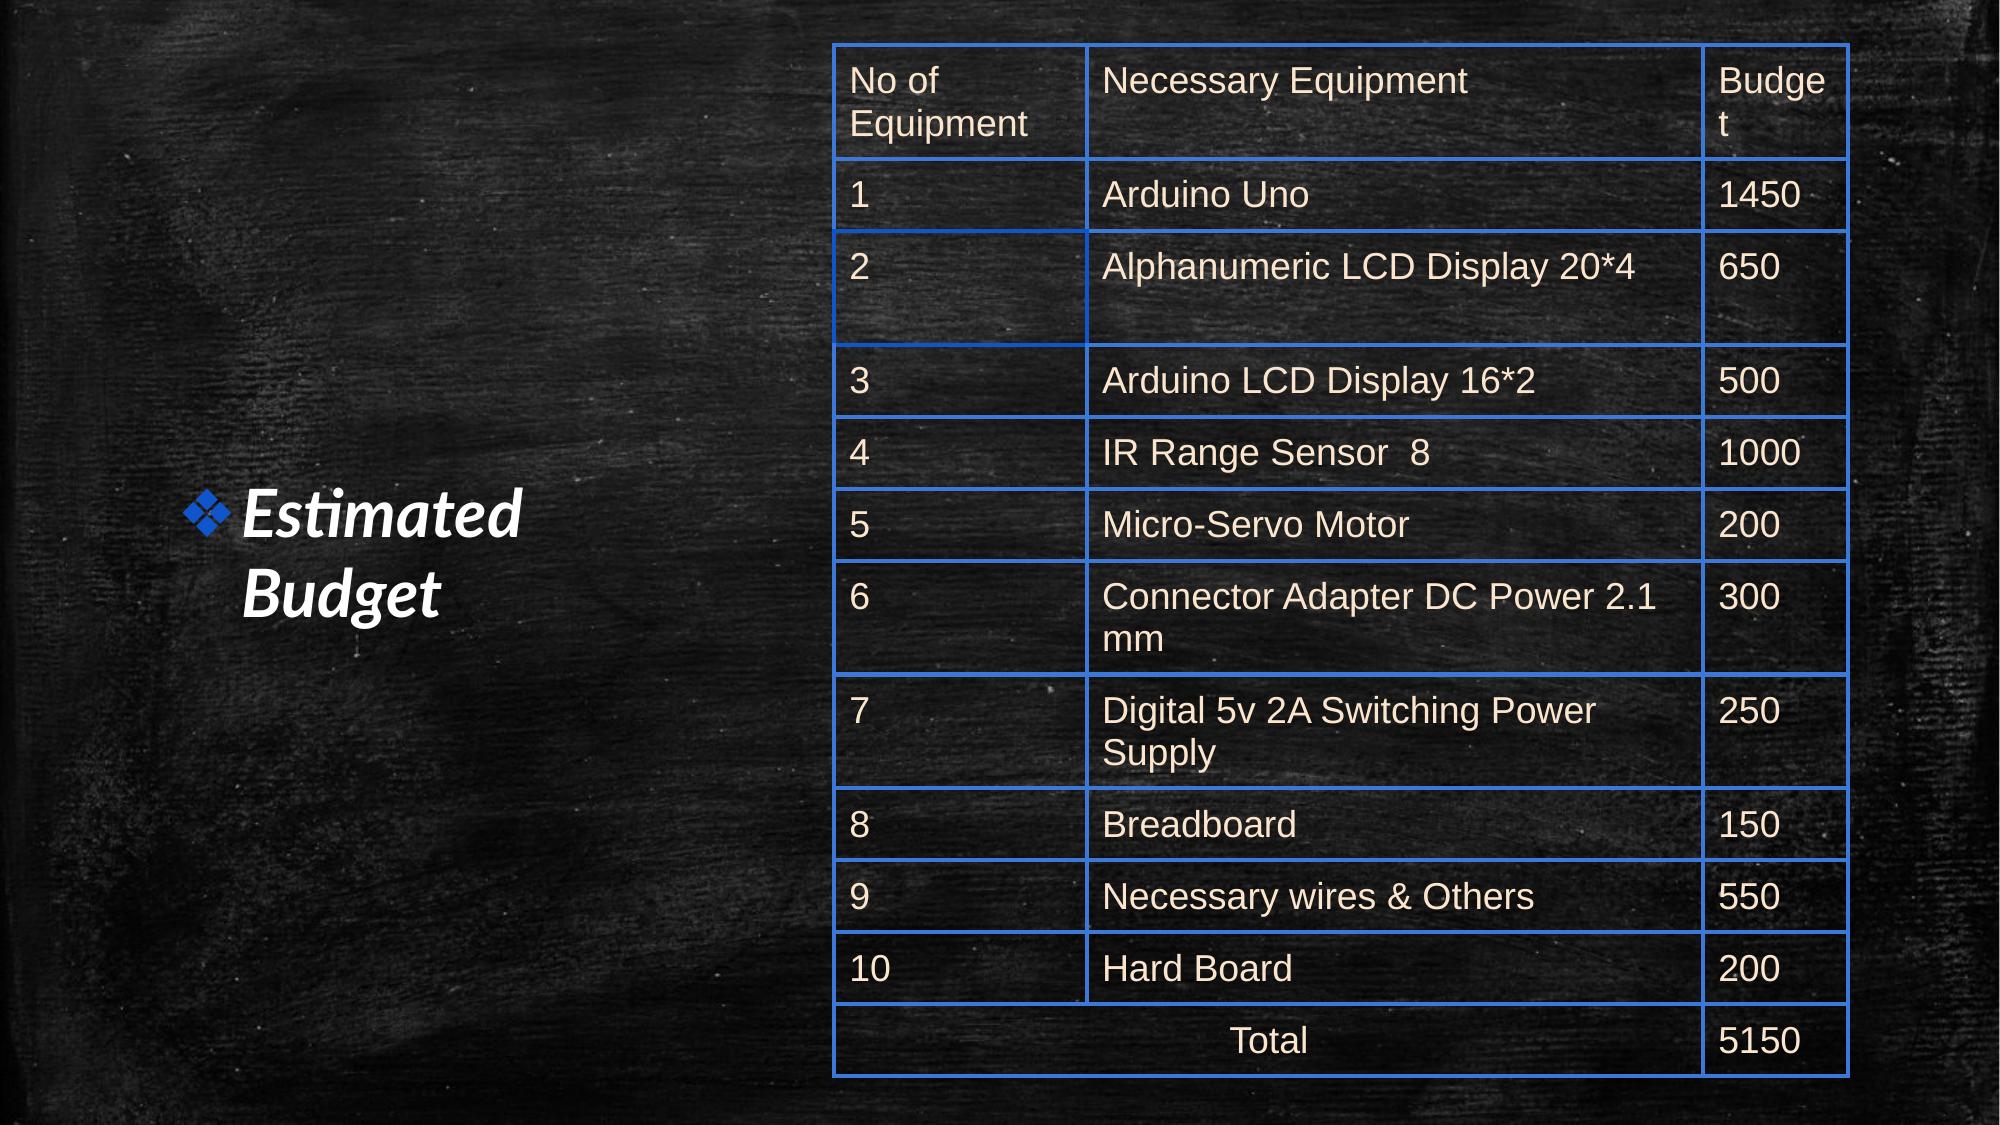

| No of Equipment | Necessary Equipment | Budget |
| --- | --- | --- |
| 1 | Arduino Uno | 1450 |
| 2 | Alphanumeric LCD Display 20\*4 | 650 |
| 3 | Arduino LCD Display 16\*2 | 500 |
| 4 | IR Range Sensor 8 | 1000 |
| 5 | Micro-Servo Motor | 200 |
| 6 | Connector Adapter DC Power 2.1 mm | 300 |
| 7 | Digital 5v 2A Switching Power Supply | 250 |
| 8 | Breadboard | 150 |
| 9 | Necessary wires & Others | 550 |
| 10 | Hard Board | 200 |
| Total |  | 5150 |
Estimated Budget